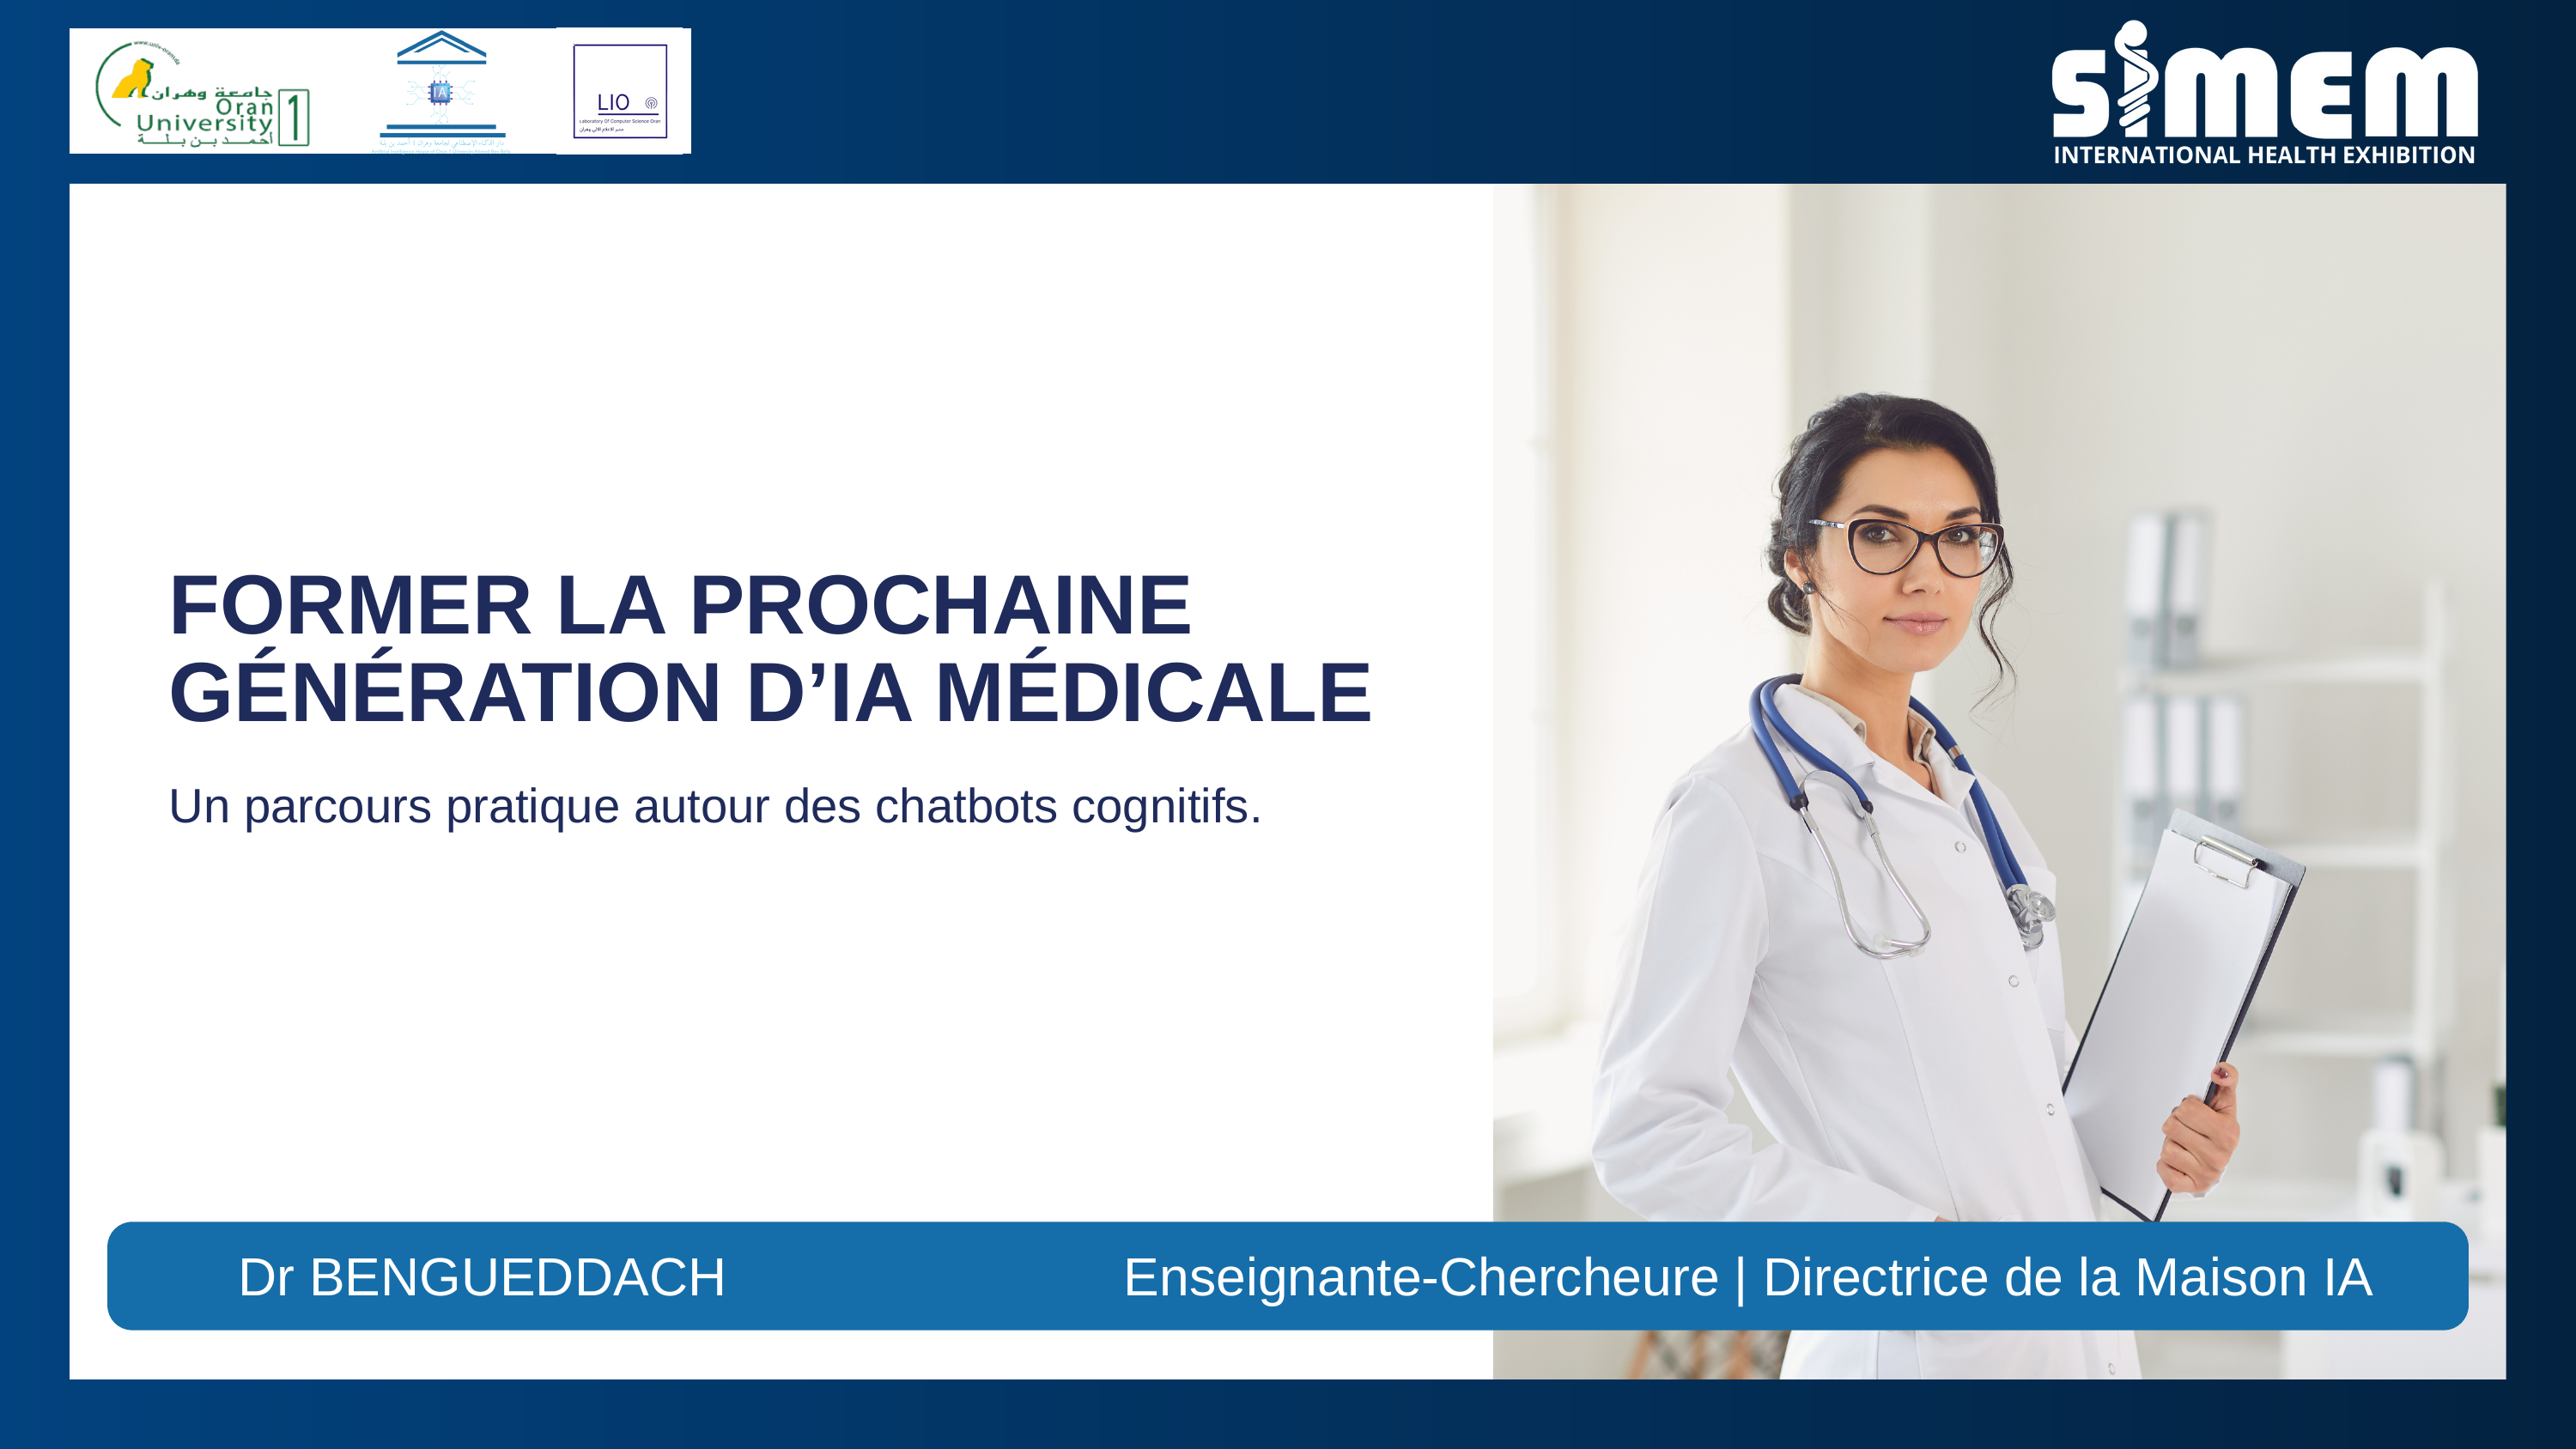

FORMER LA PROCHAINE GÉNÉRATION D’IA MÉDICALE
Un parcours pratique autour des chatbots cognitifs.

Dr BENGUEDDACH Asmaa
Enseignante-Chercheure | Directrice de la Maison IA